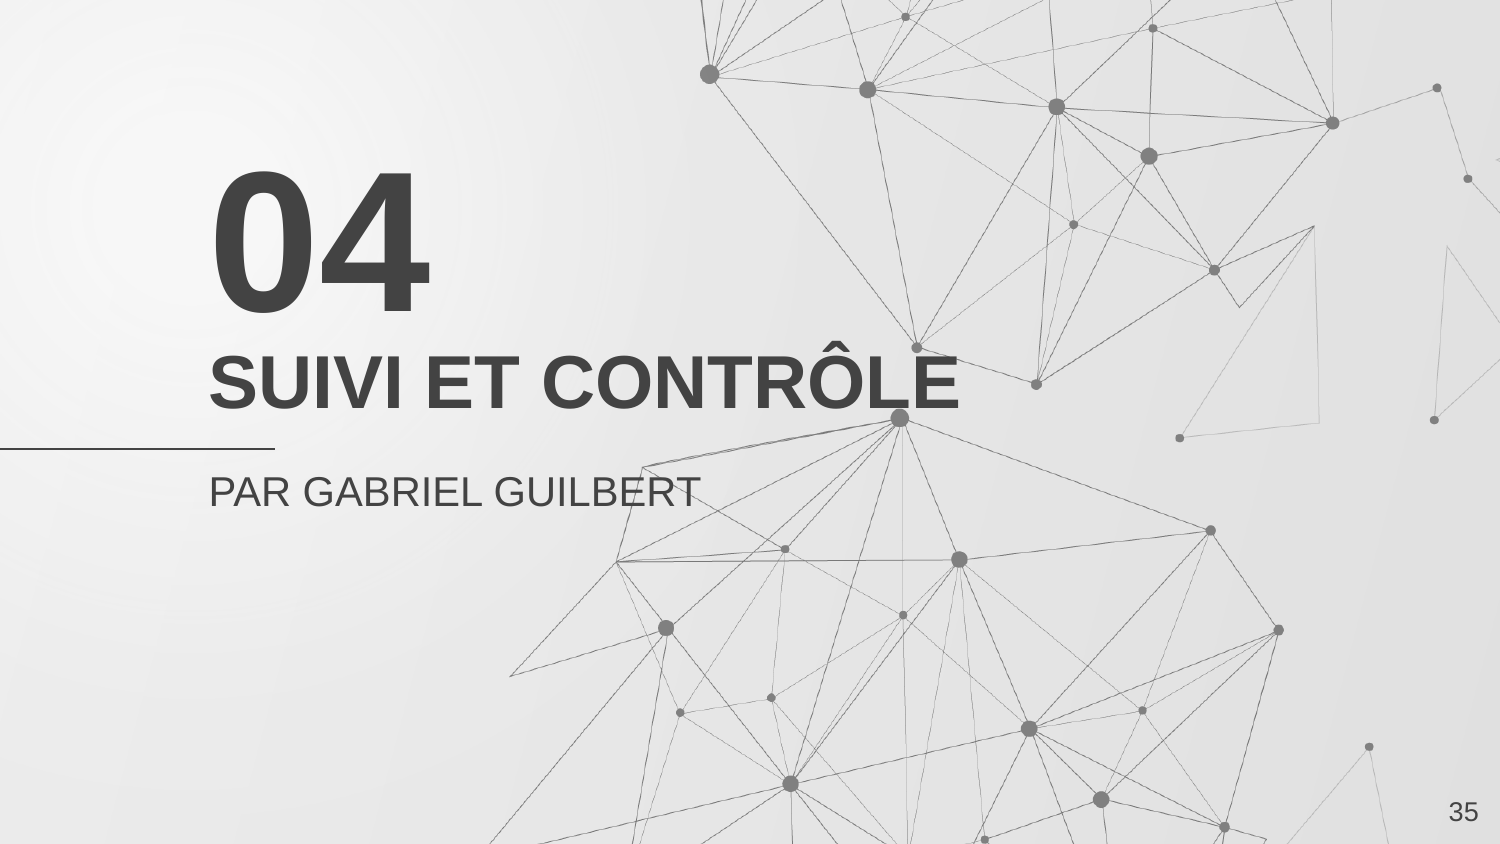

04
# SUIVI ET CONTRÔLE
PAR GABRIEL GUILBERT
35